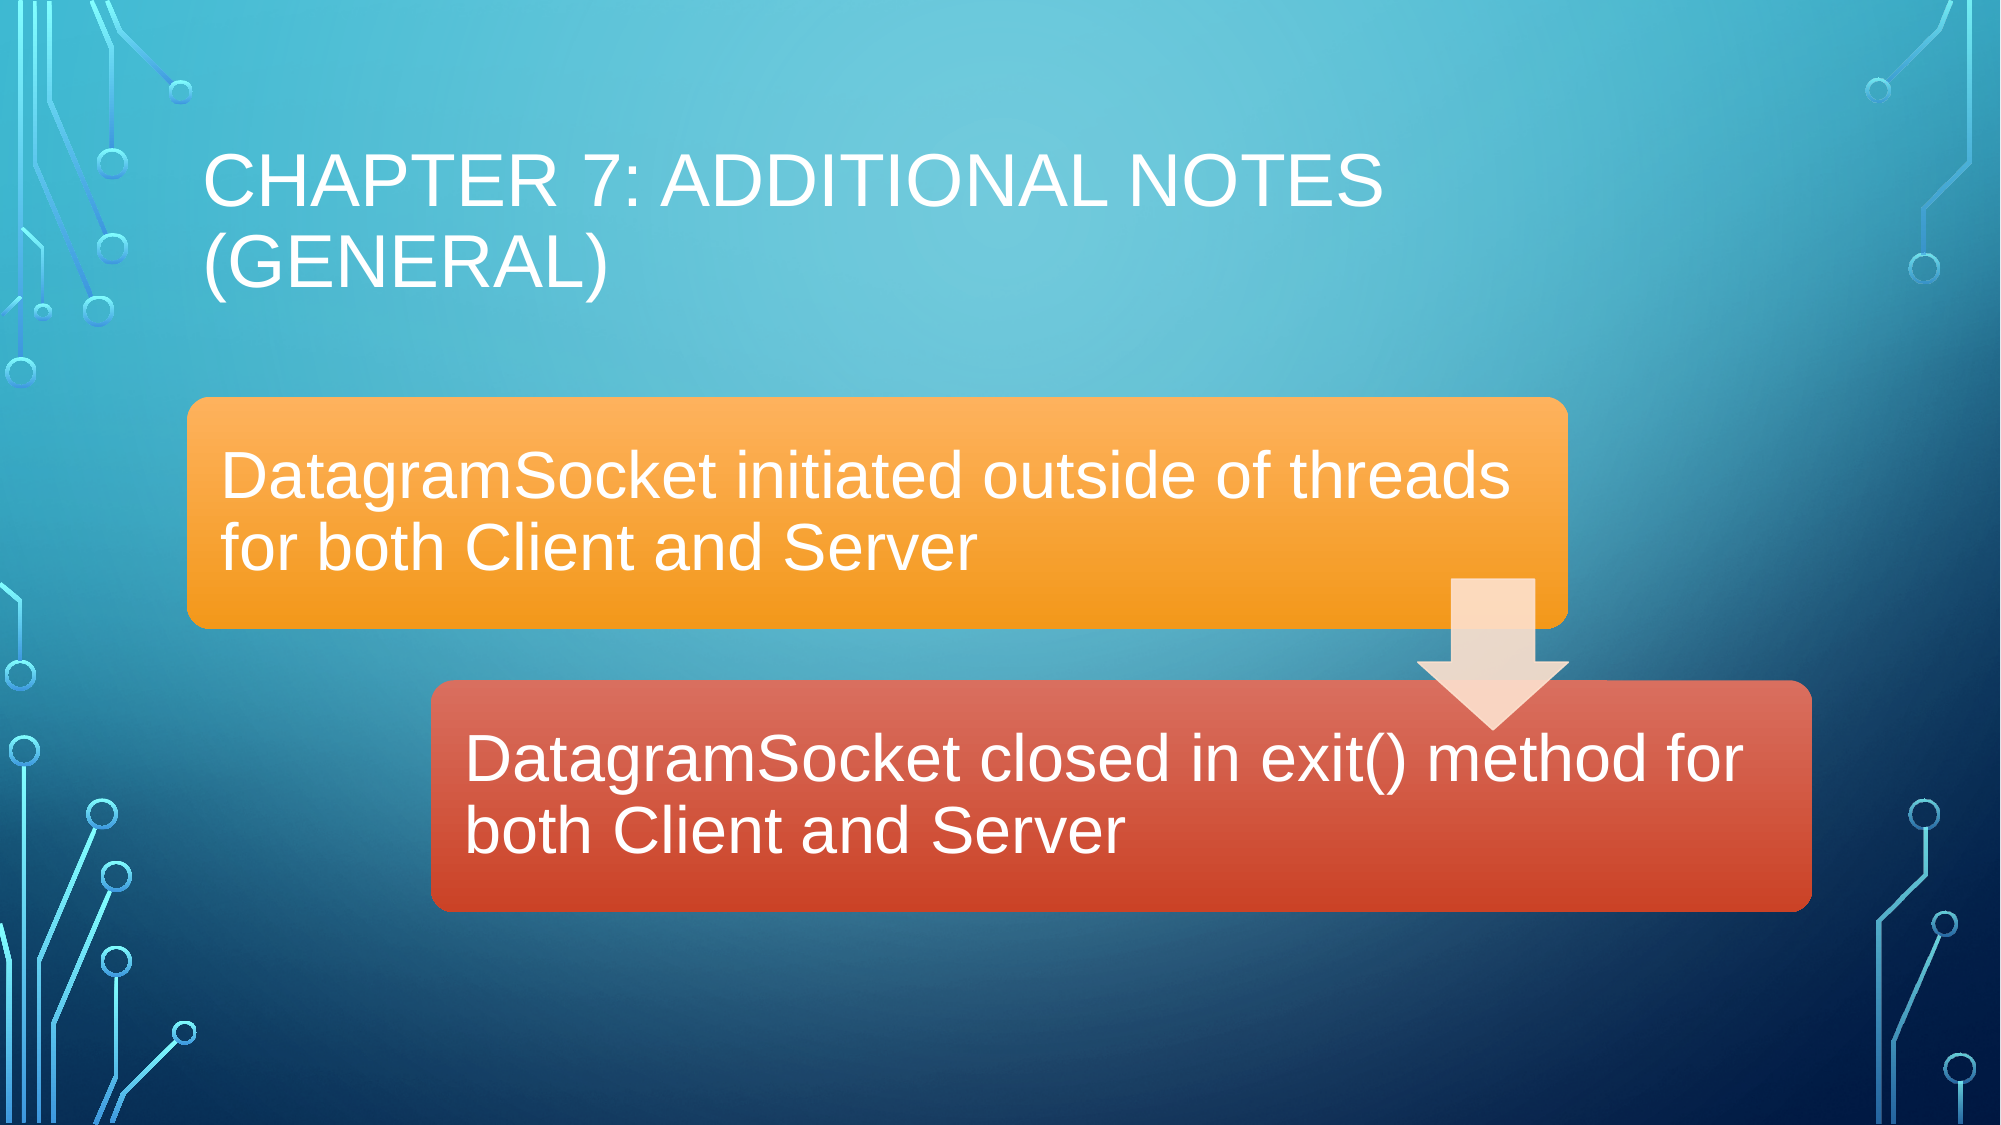

# Chapter 7: additional notes (general)
DatagramSocket initiated outside of threads for both Client and Server
DatagramSocket closed in exit() method for both Client and Server